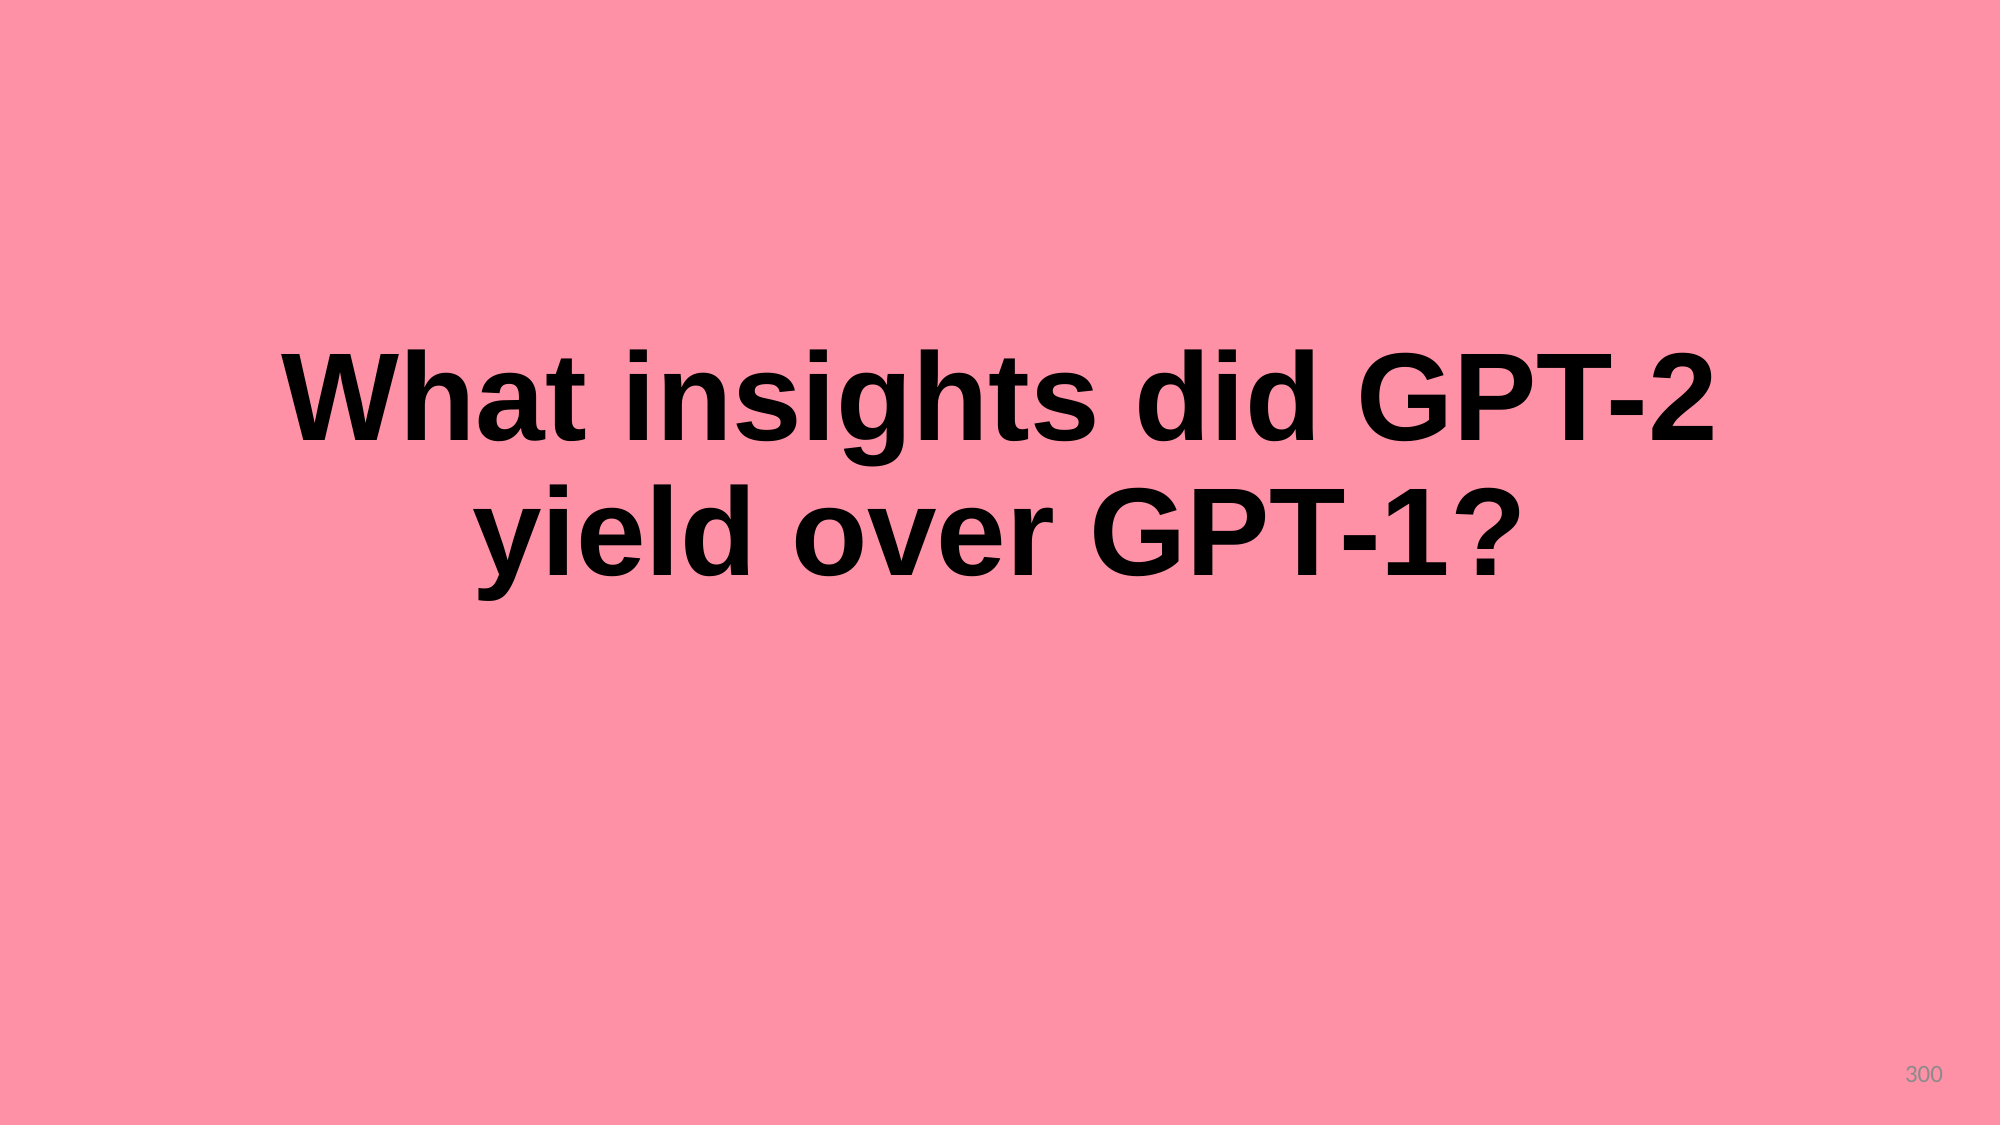

# What insights did GPT-2 yield over GPT-1?
300